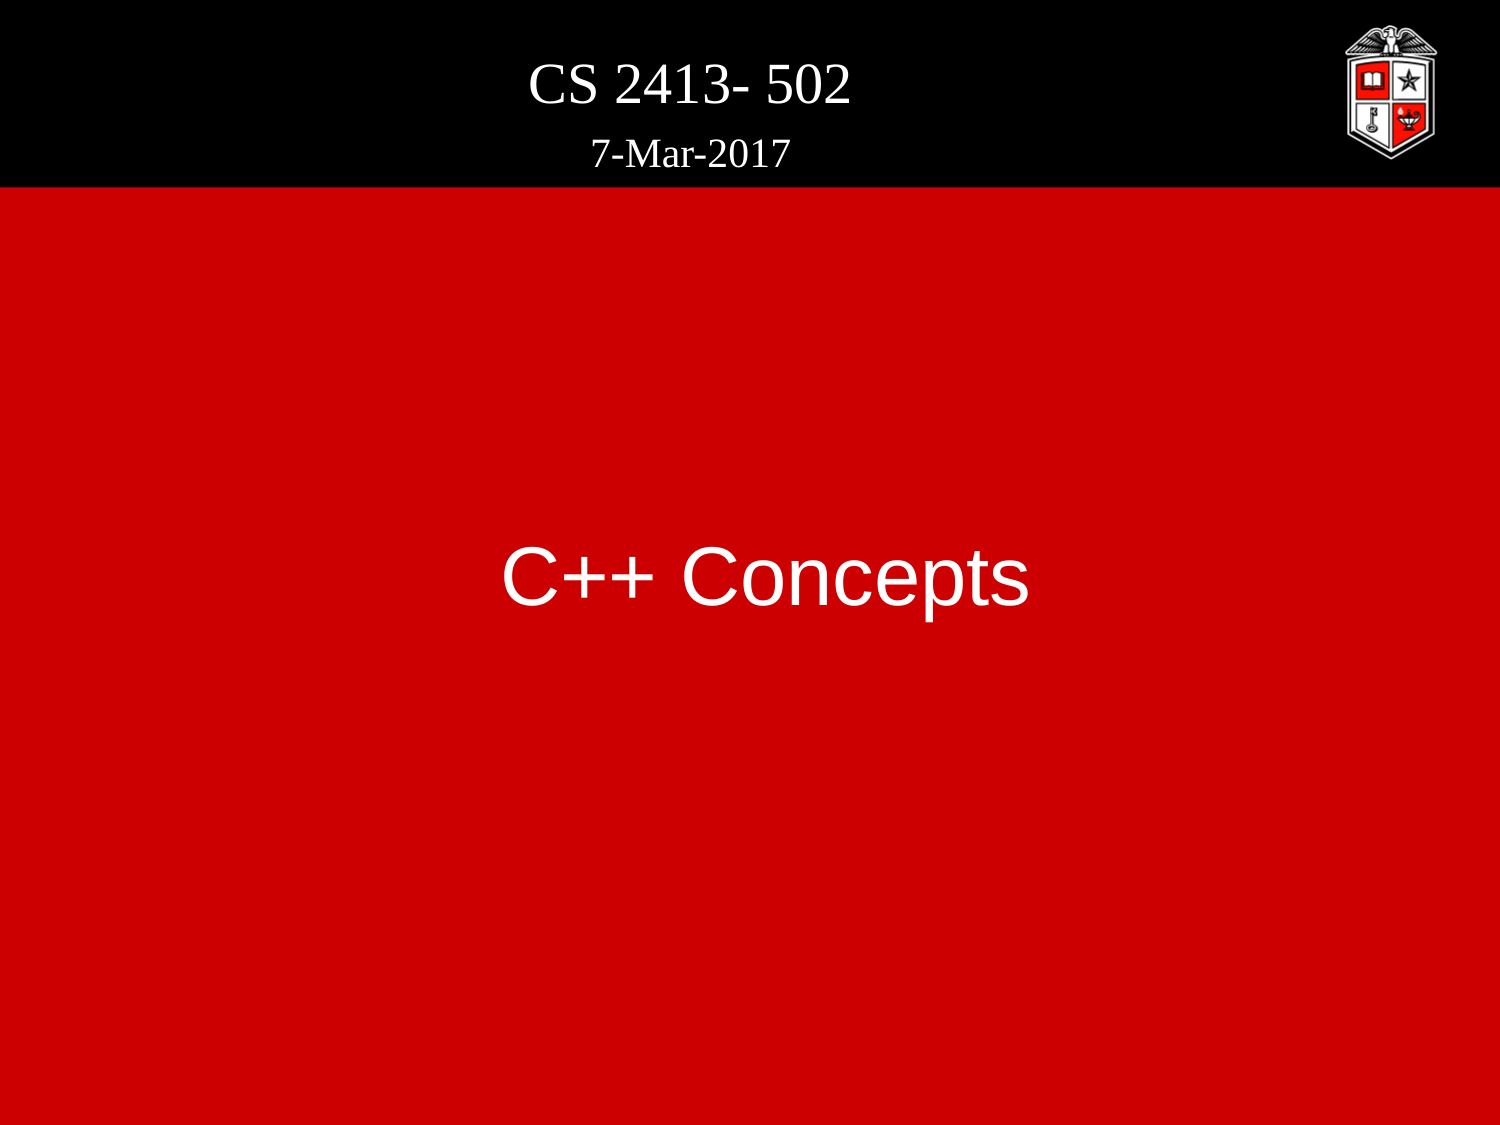

# CS 2413- 502 7-Mar-2017
C++ Concepts